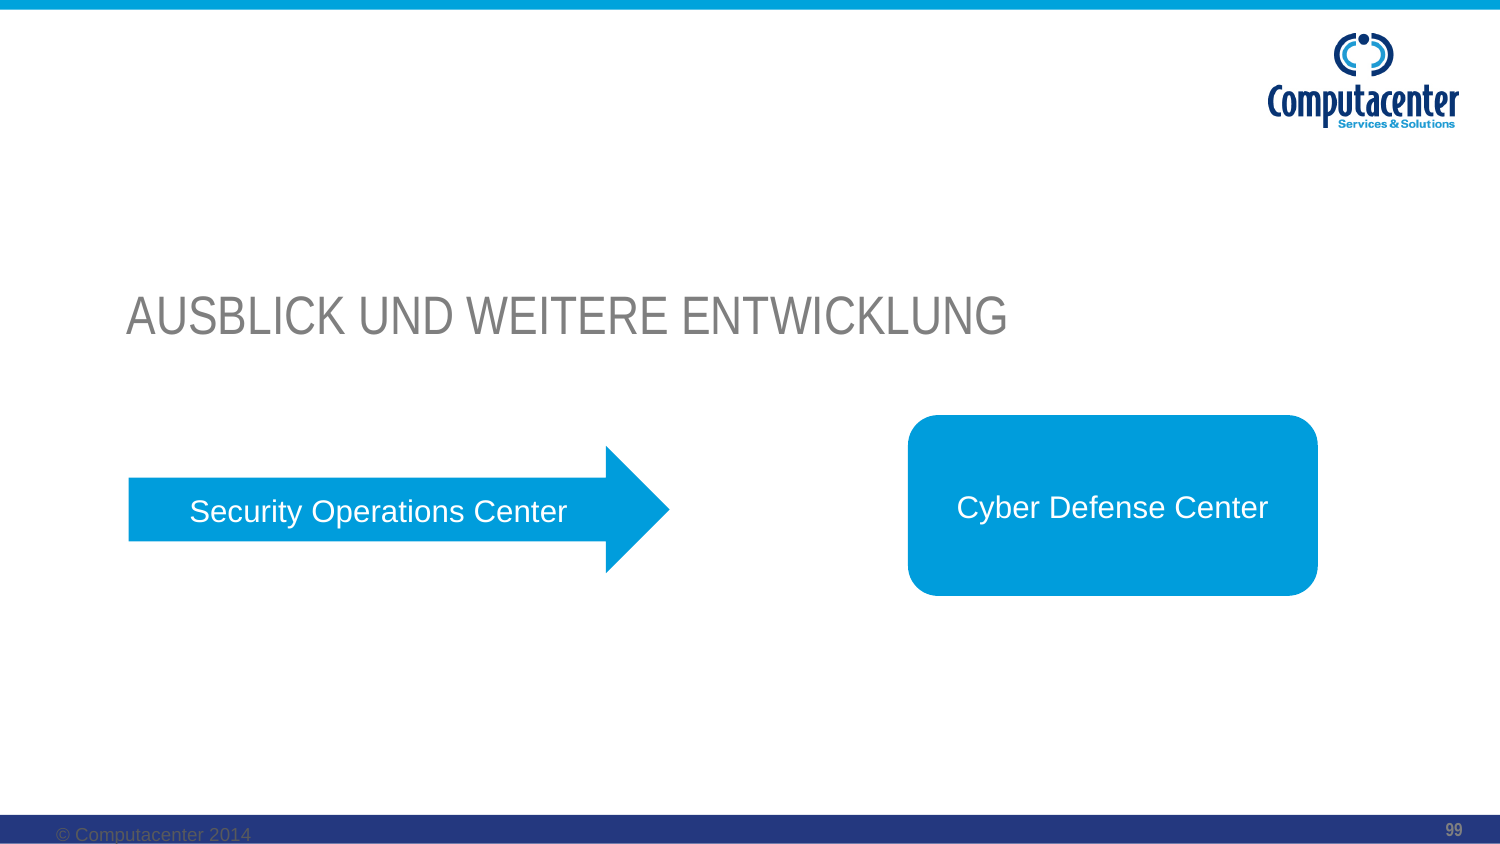

# Ausblick und weitere Entwicklung
Cyber Defense Center
Security Operations Center
© Computacenter 2014
99